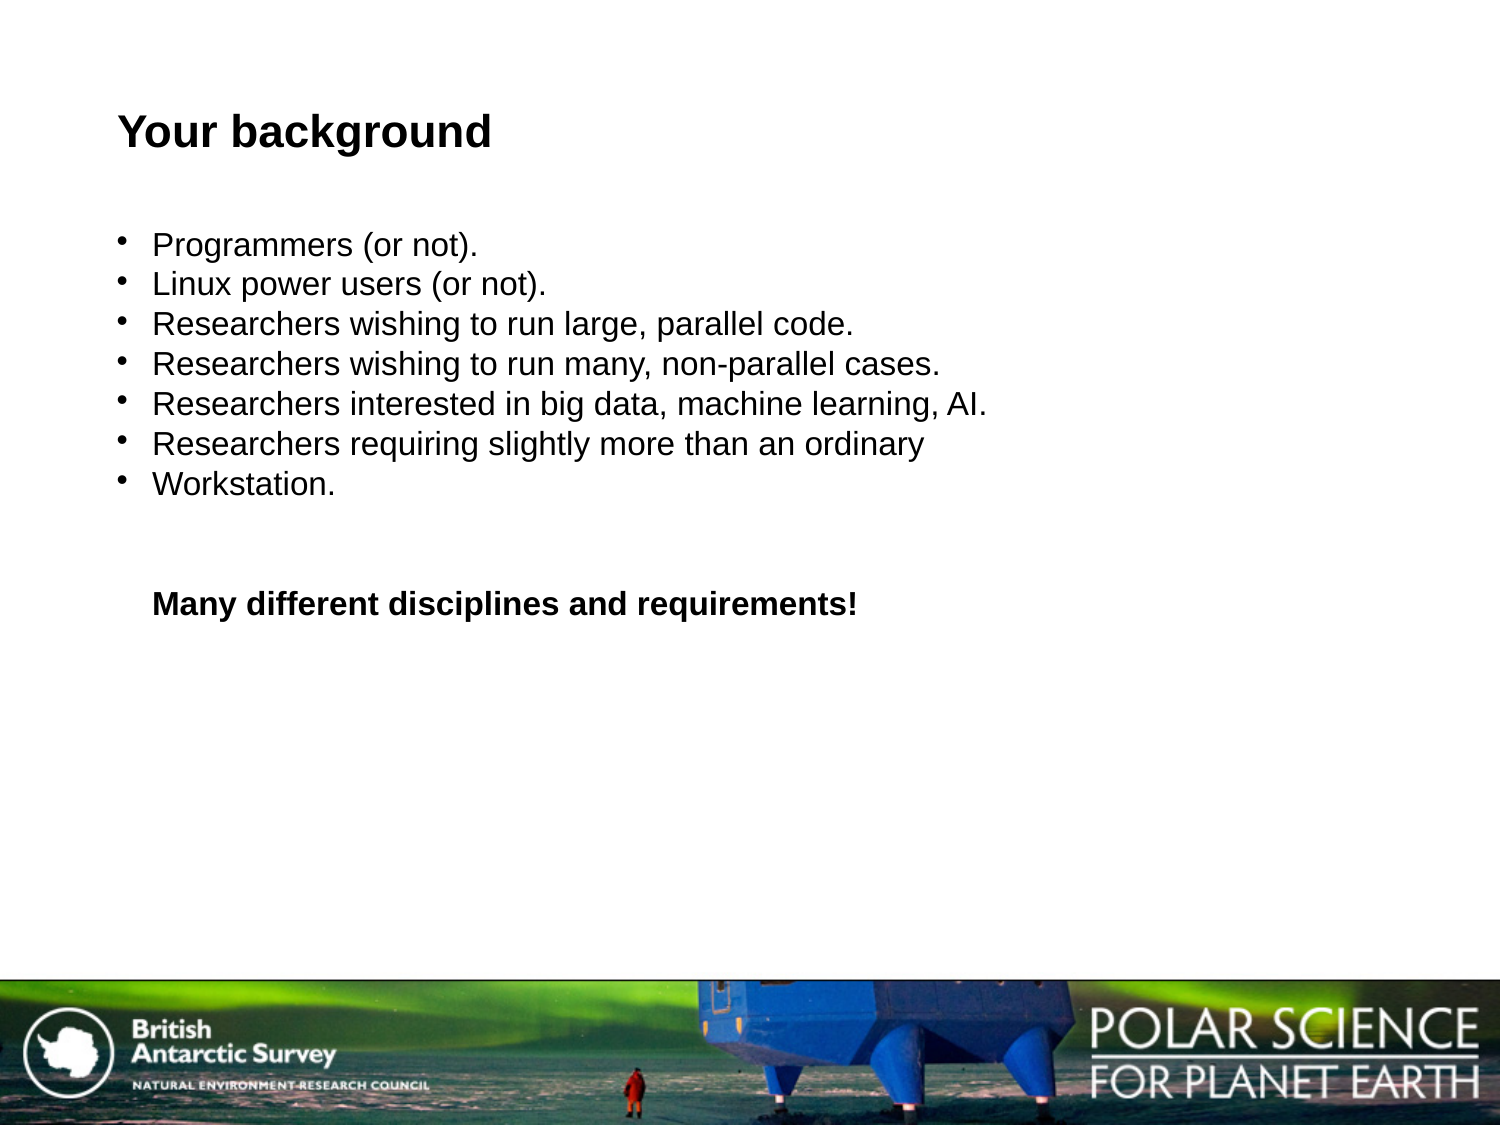

# Your background
Programmers (or not).
Linux power users (or not).
Researchers wishing to run large, parallel code.
Researchers wishing to run many, non-parallel cases.
Researchers interested in big data, machine learning, AI.
Researchers requiring slightly more than an ordinary
Workstation.
Many different disciplines and requirements!